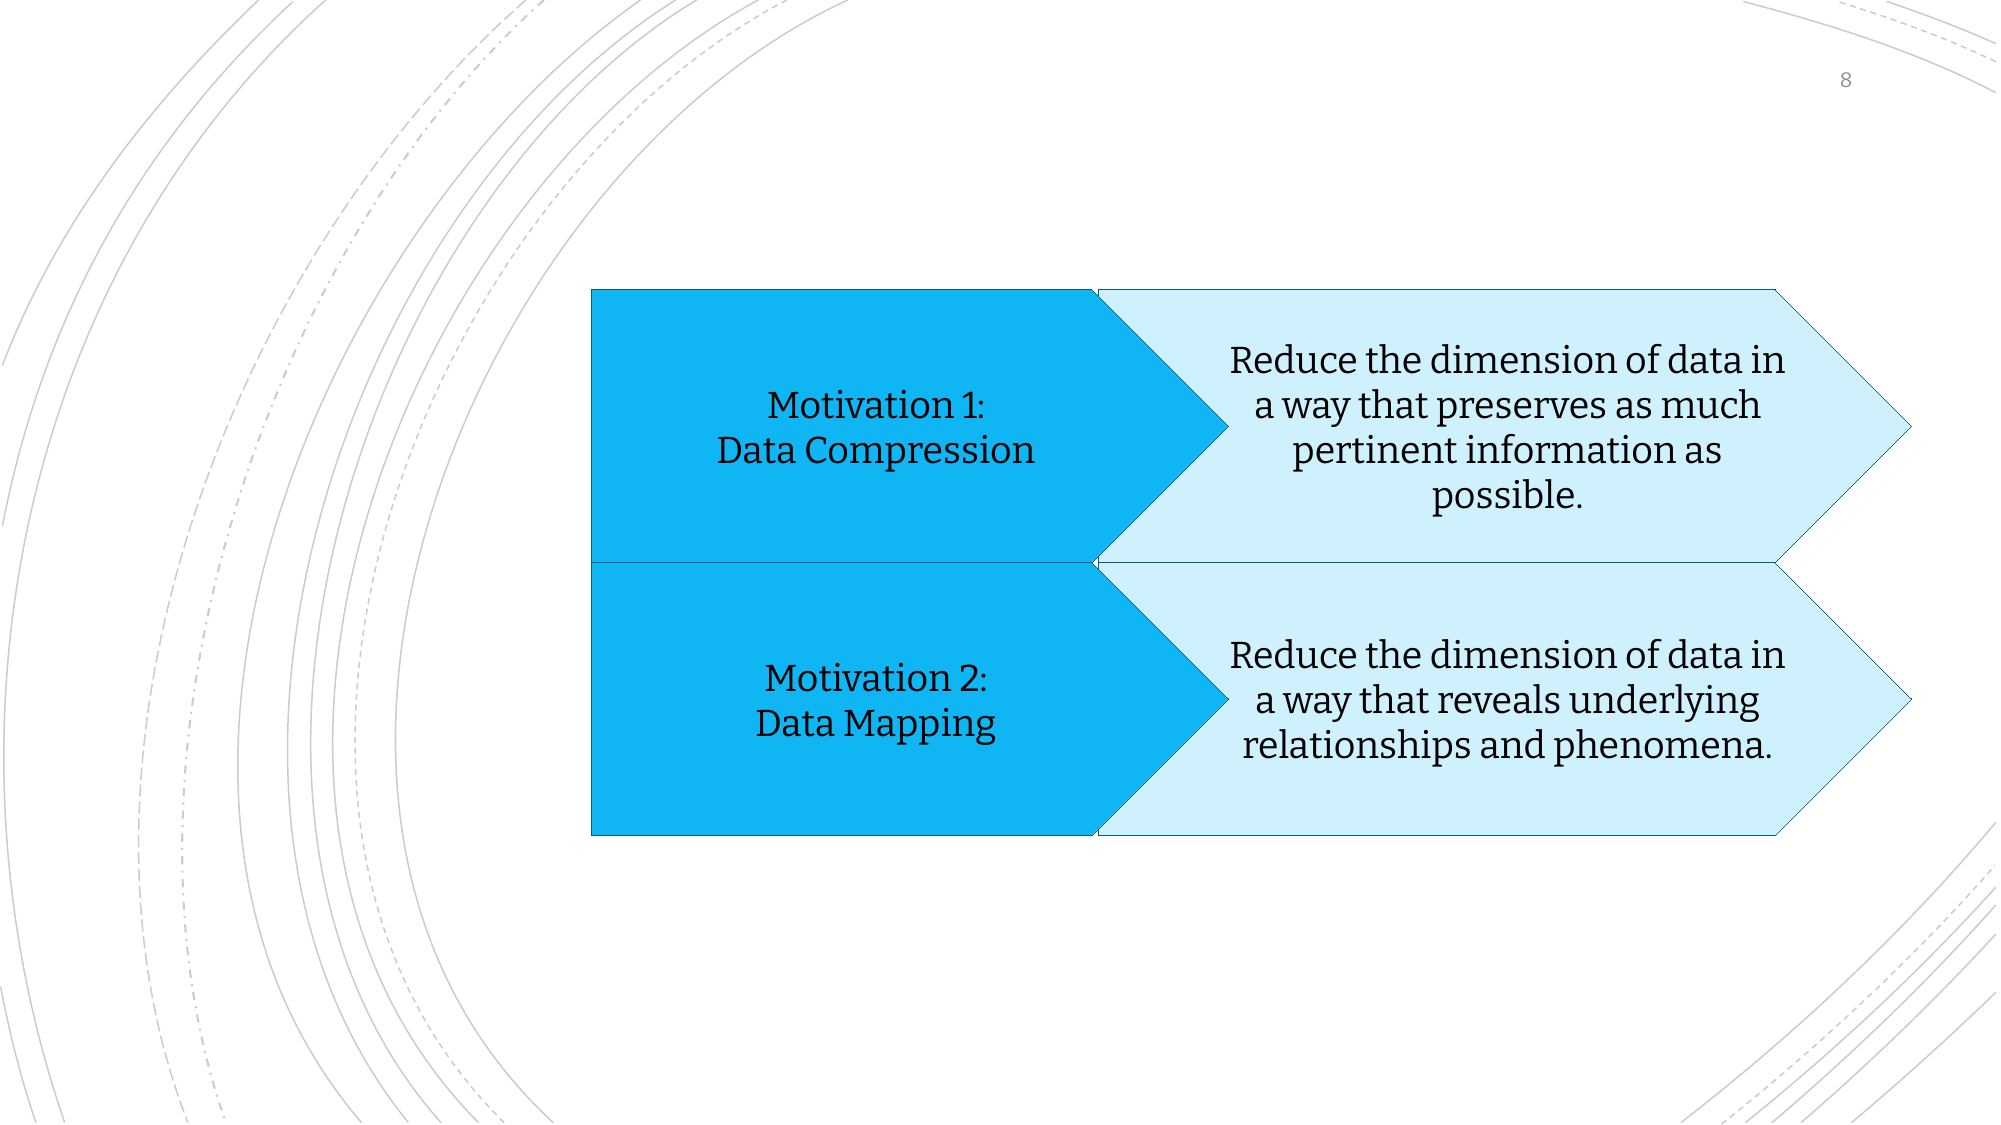

8
Reduce the dimension of data in a way that preserves as much pertinent information as possible.
Motivation 1:
Data Compression
Reduce the dimension of data in a way that reveals underlying relationships and phenomena.
Motivation 2:
Data Mapping